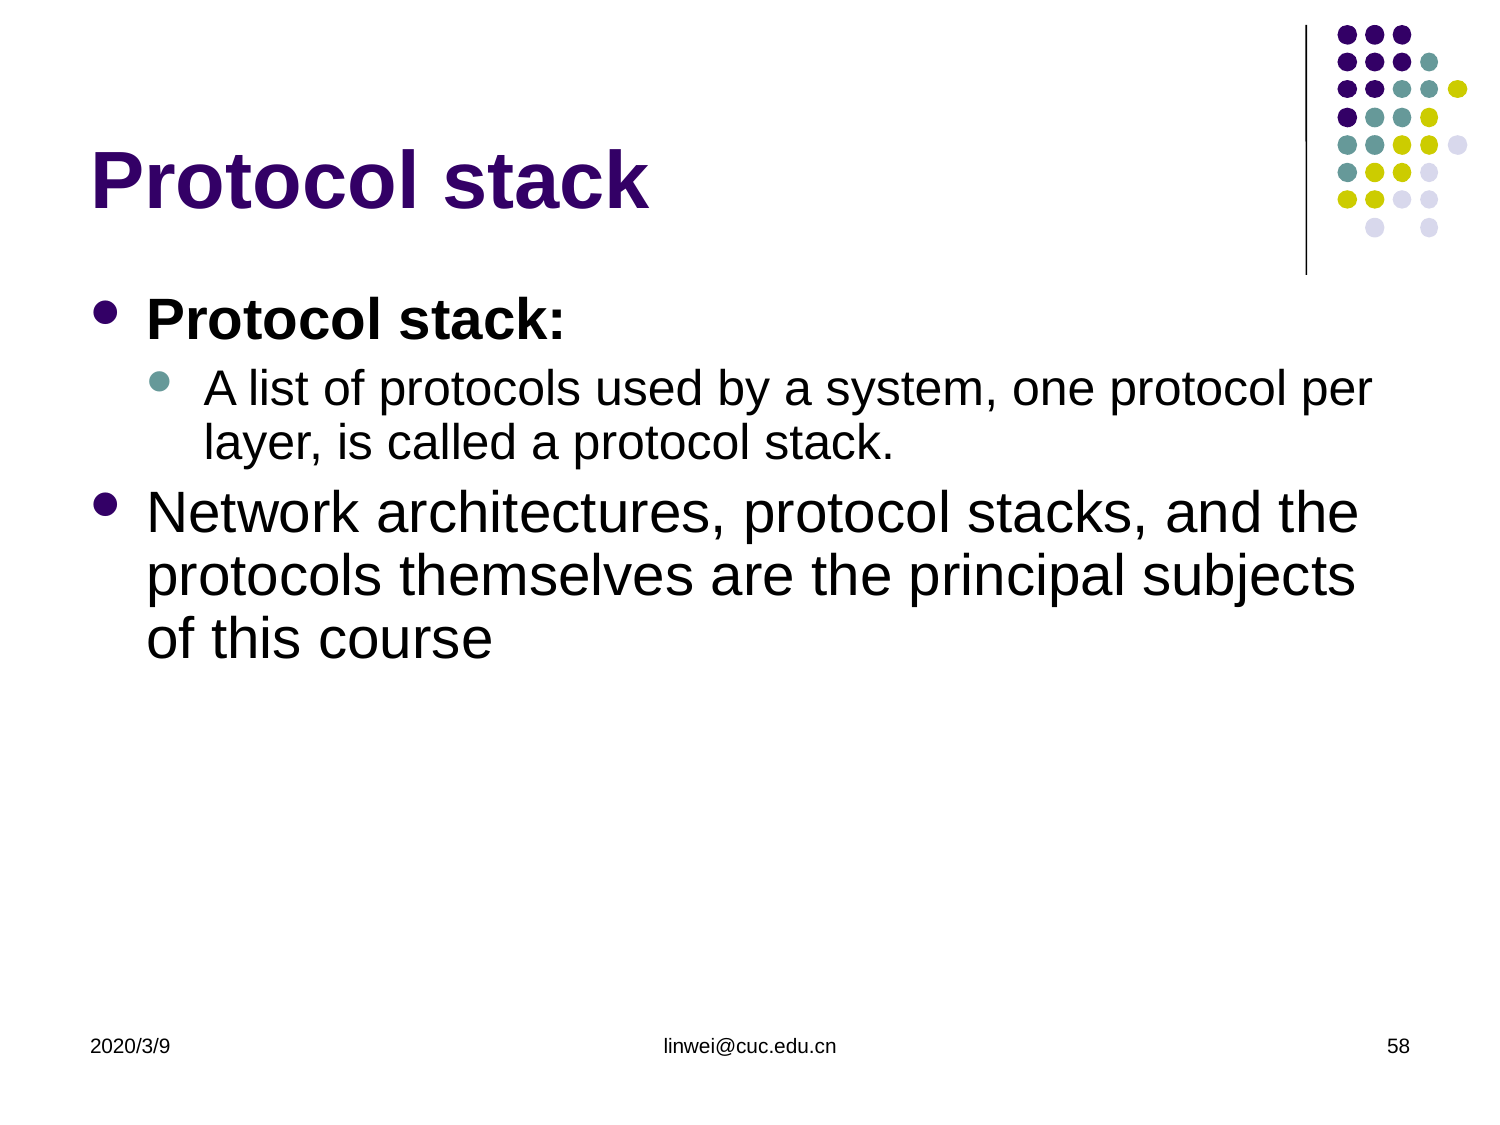

# Protocol stack
Protocol stack:
A list of protocols used by a system, one protocol per layer, is called a protocol stack.
Network architectures, protocol stacks, and the protocols themselves are the principal subjects of this course

2020/3/9
linwei@cuc.edu.cn
58